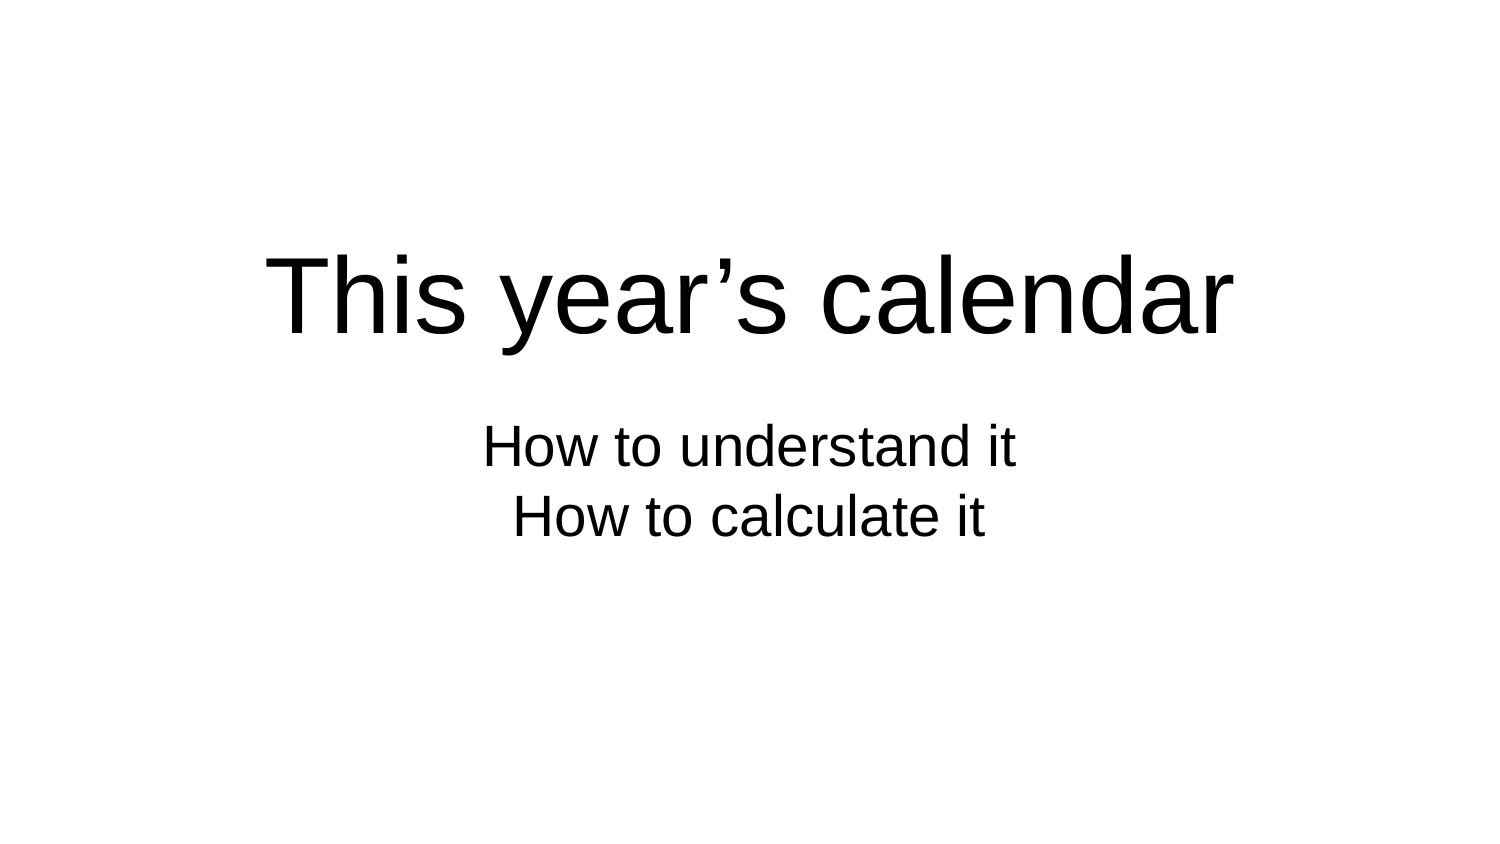

# This year’s calendar
How to understand it
How to calculate it